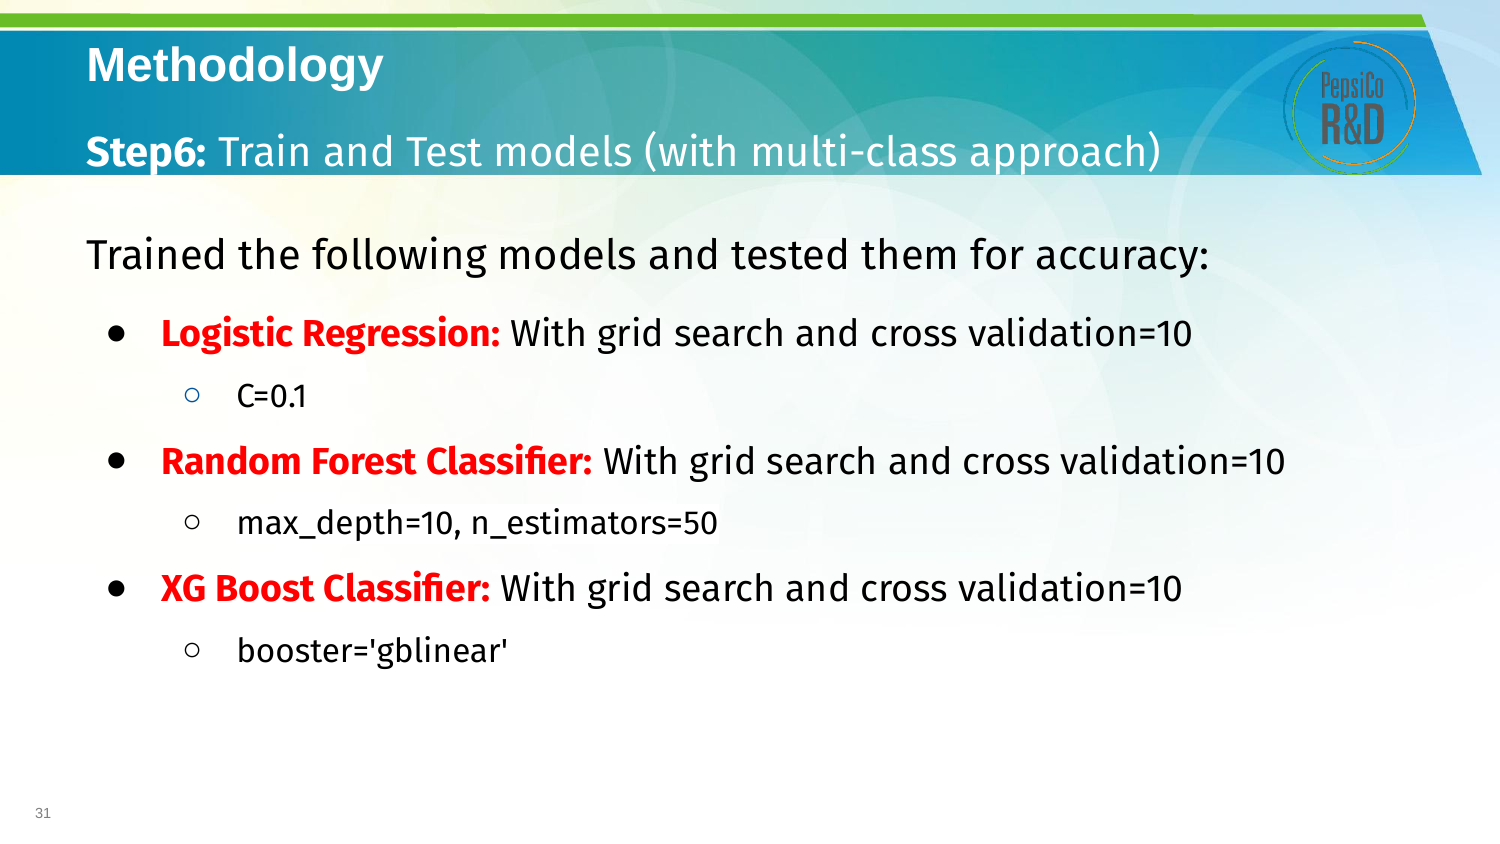

# Methodology
Step6: Train and Test models (with multi-class approach)
Trained the following models and tested them for accuracy:
Logistic Regression: With grid search and cross validation=10
C=0.1
Random Forest Classifier: With grid search and cross validation=10
max_depth=10, n_estimators=50
XG Boost Classifier: With grid search and cross validation=10
booster='gblinear'
31